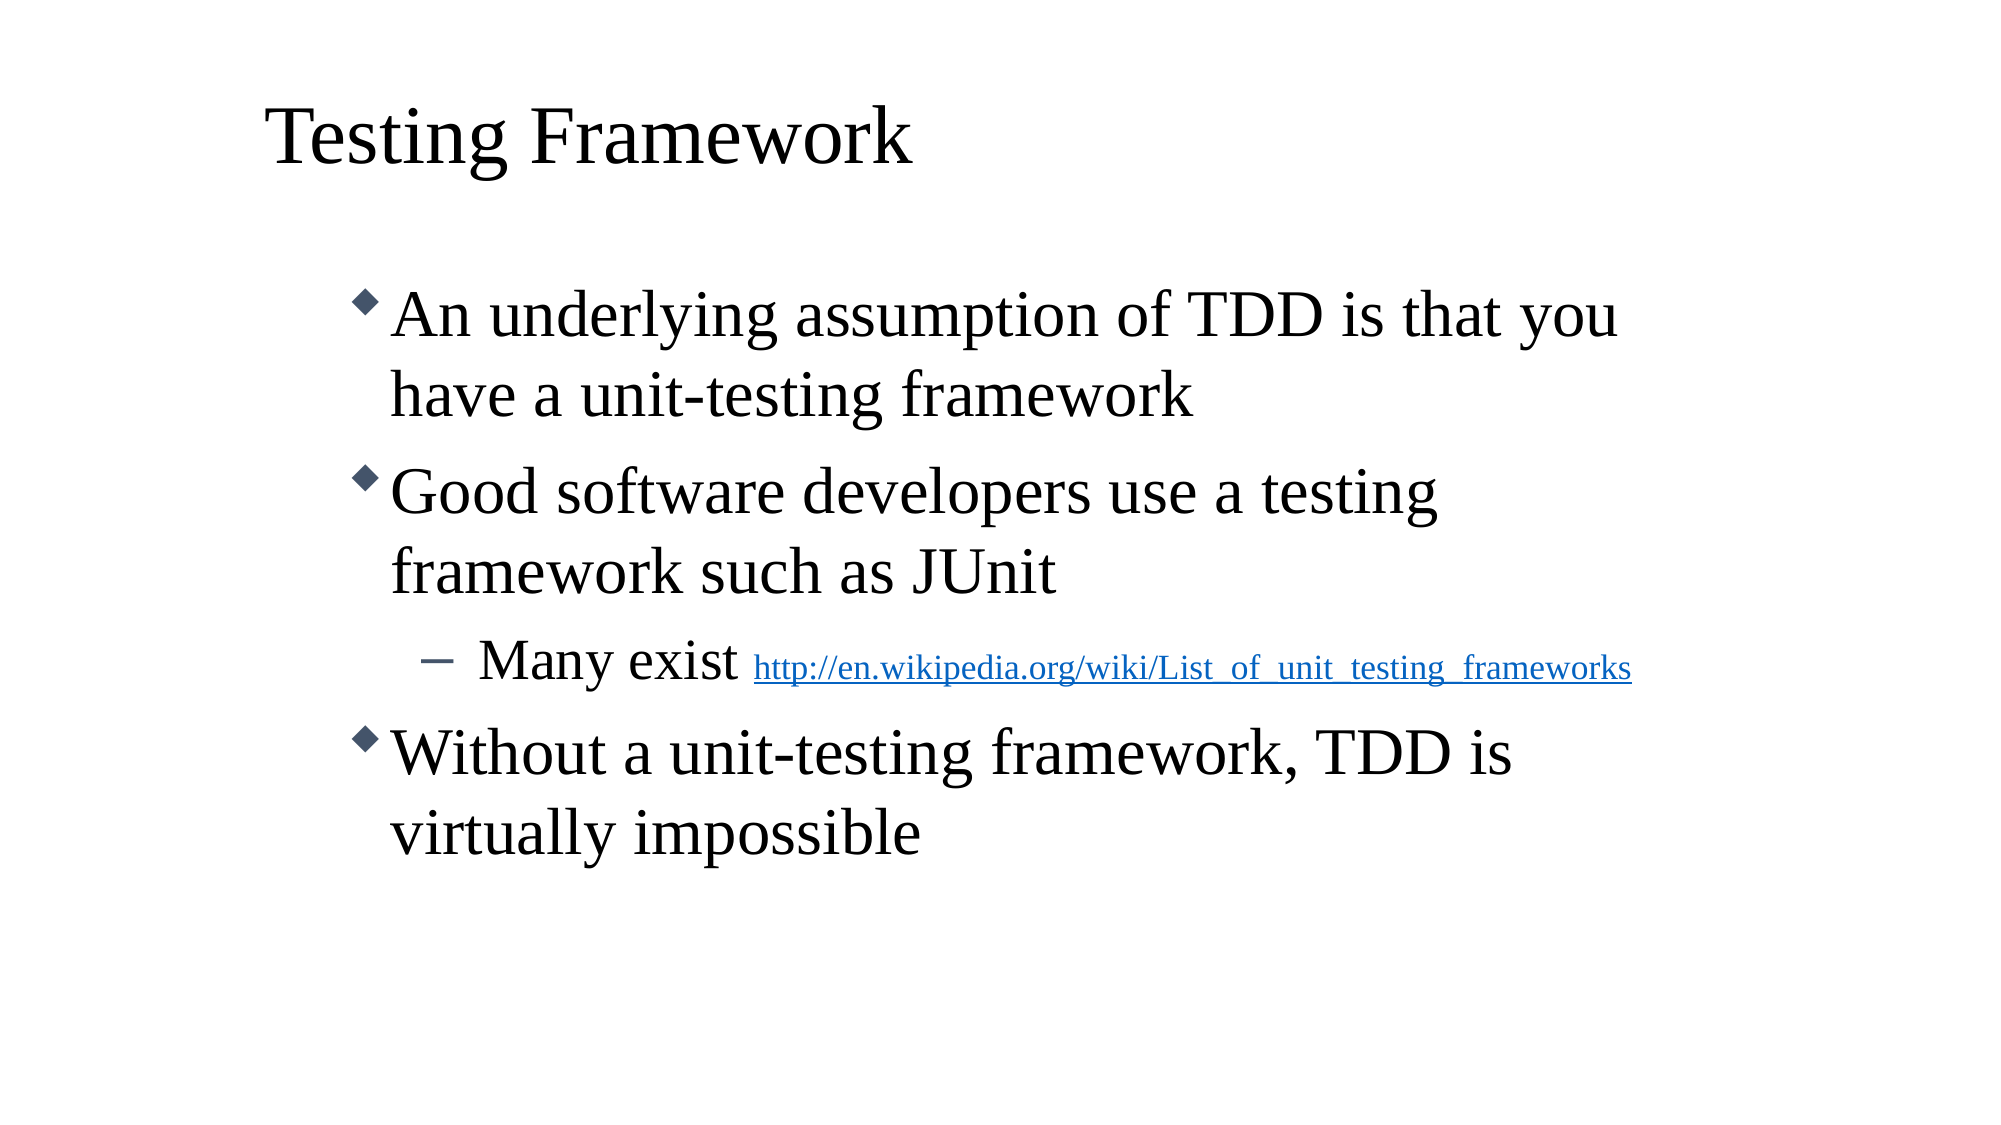

Testing Framework
An underlying assumption of TDD is that you have a unit-testing framework
Good software developers use a testing framework such as JUnit
Many exist http://en.wikipedia.org/wiki/List_of_unit_testing_frameworks
Without a unit-testing framework, TDD is virtually impossible